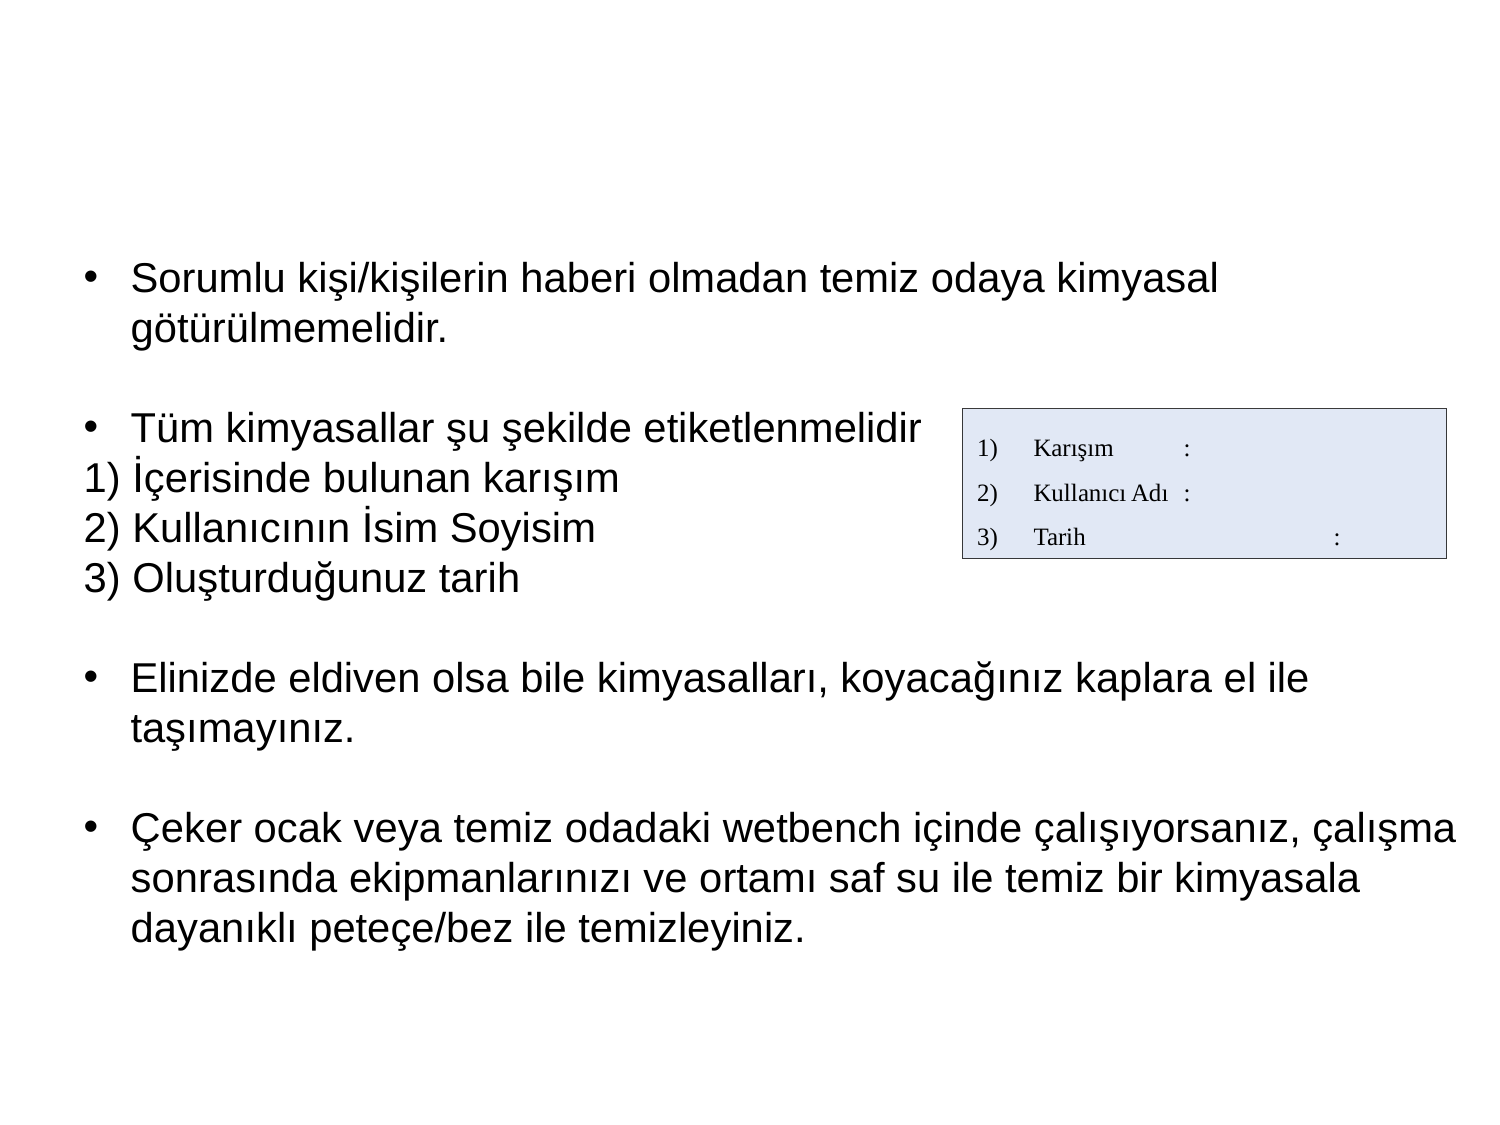

Sorumlu kişi/kişilerin haberi olmadan temiz odaya kimyasal götürülmemelidir.

Tüm kimyasallar şu şekilde etiketlenmelidir
1) İçerisinde bulunan karışım
2) Kullanıcının İsim Soyisim
3) Oluşturduğunuz tarih

Elinizde eldiven olsa bile kimyasalları, koyacağınız kaplara el ile taşımayınız.

Çeker ocak veya temiz odadaki wetbench içinde çalışıyorsanız, çalışma sonrasında ekipmanlarınızı ve ortamı saf su ile temiz bir kimyasala dayanıklı peteçe/bez ile temizleyiniz.
Karışım    	:
Kullanıcı Adı	:
Tarih		: